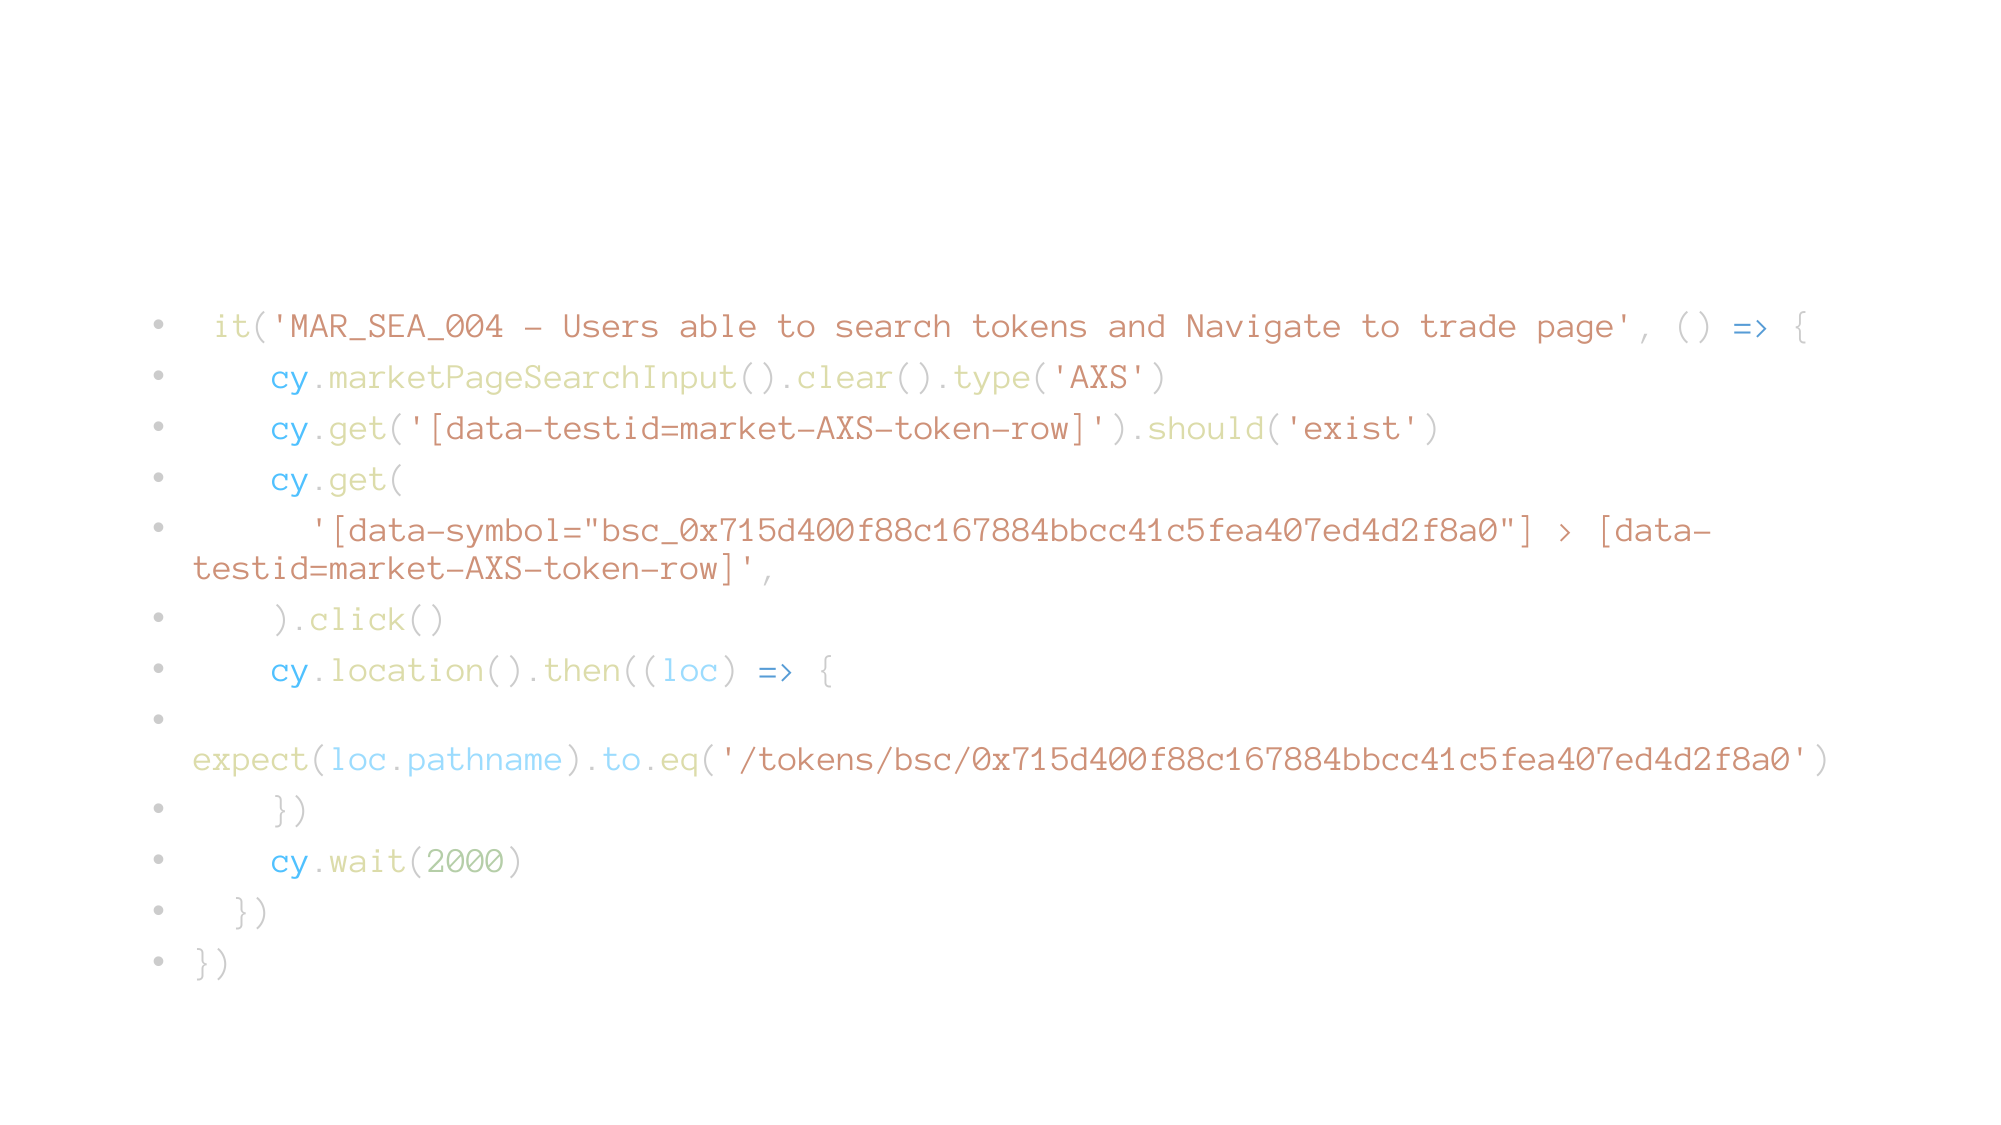

#
 it('MAR_SEA_004 - Users able to search tokens and Navigate to trade page', () => {
    cy.marketPageSearchInput().clear().type('AXS')
    cy.get('[data-testid=market-AXS-token-row]').should('exist')
    cy.get(
      '[data-symbol="bsc_0x715d400f88c167884bbcc41c5fea407ed4d2f8a0"] > [data-testid=market-AXS-token-row]',
    ).click()
    cy.location().then((loc) => {
      expect(loc.pathname).to.eq('/tokens/bsc/0x715d400f88c167884bbcc41c5fea407ed4d2f8a0')
    })
    cy.wait(2000)
  })
})